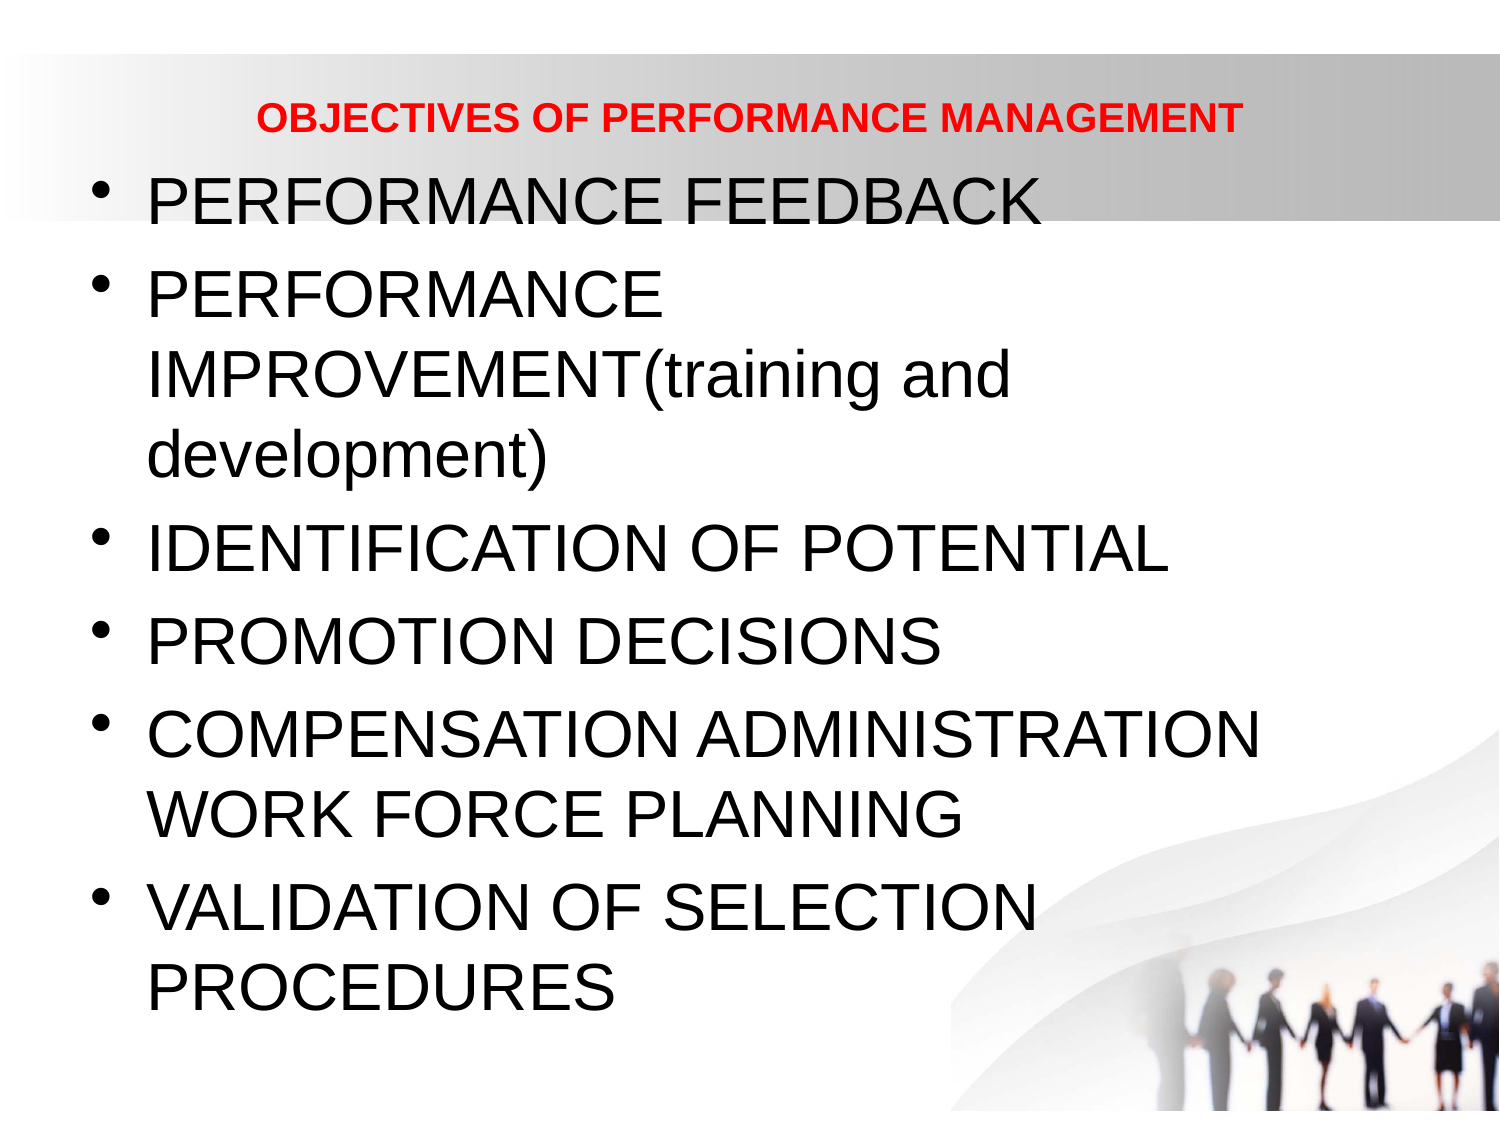

# OBJECTIVES OF PERFORMANCE MANAGEMENT
PERFORMANCE FEEDBACK
PERFORMANCE IMPROVEMENT(training and development)
IDENTIFICATION OF POTENTIAL
PROMOTION DECISIONS
COMPENSATION ADMINISTRATION WORK FORCE PLANNING
VALIDATION OF SELECTION PROCEDURES